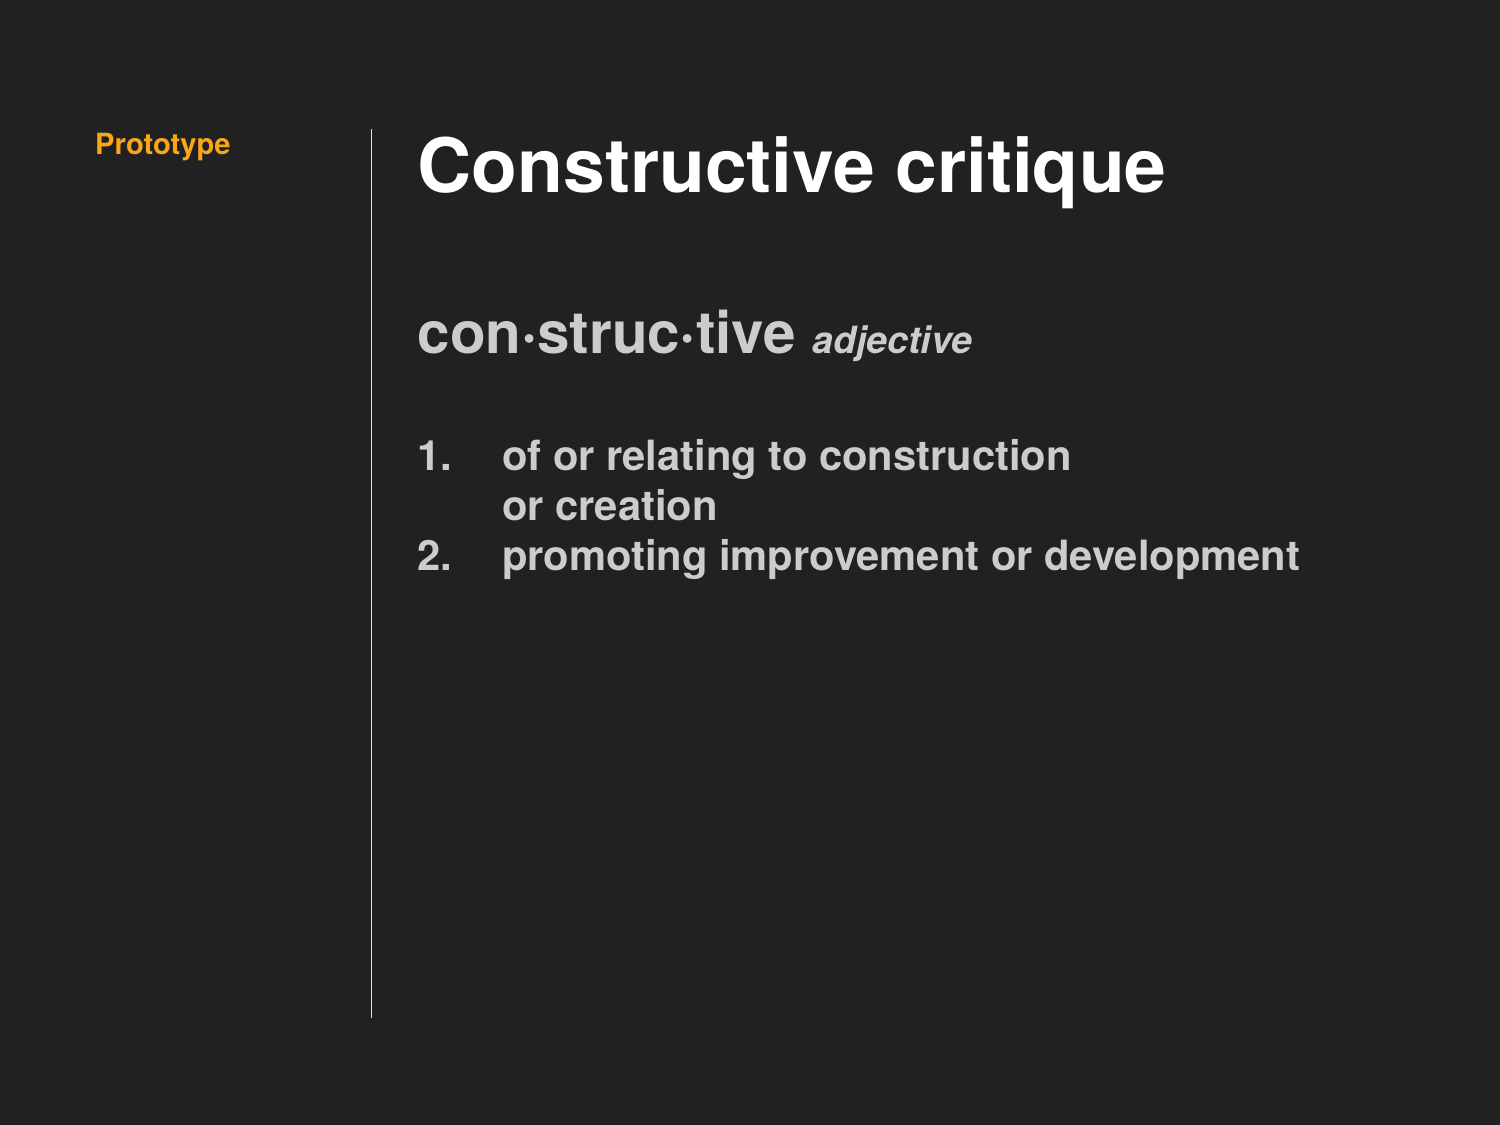

# Constructive critique

con·struc·tive adjective
Prototype

of or relating to construction
or creation
promoting improvement or development